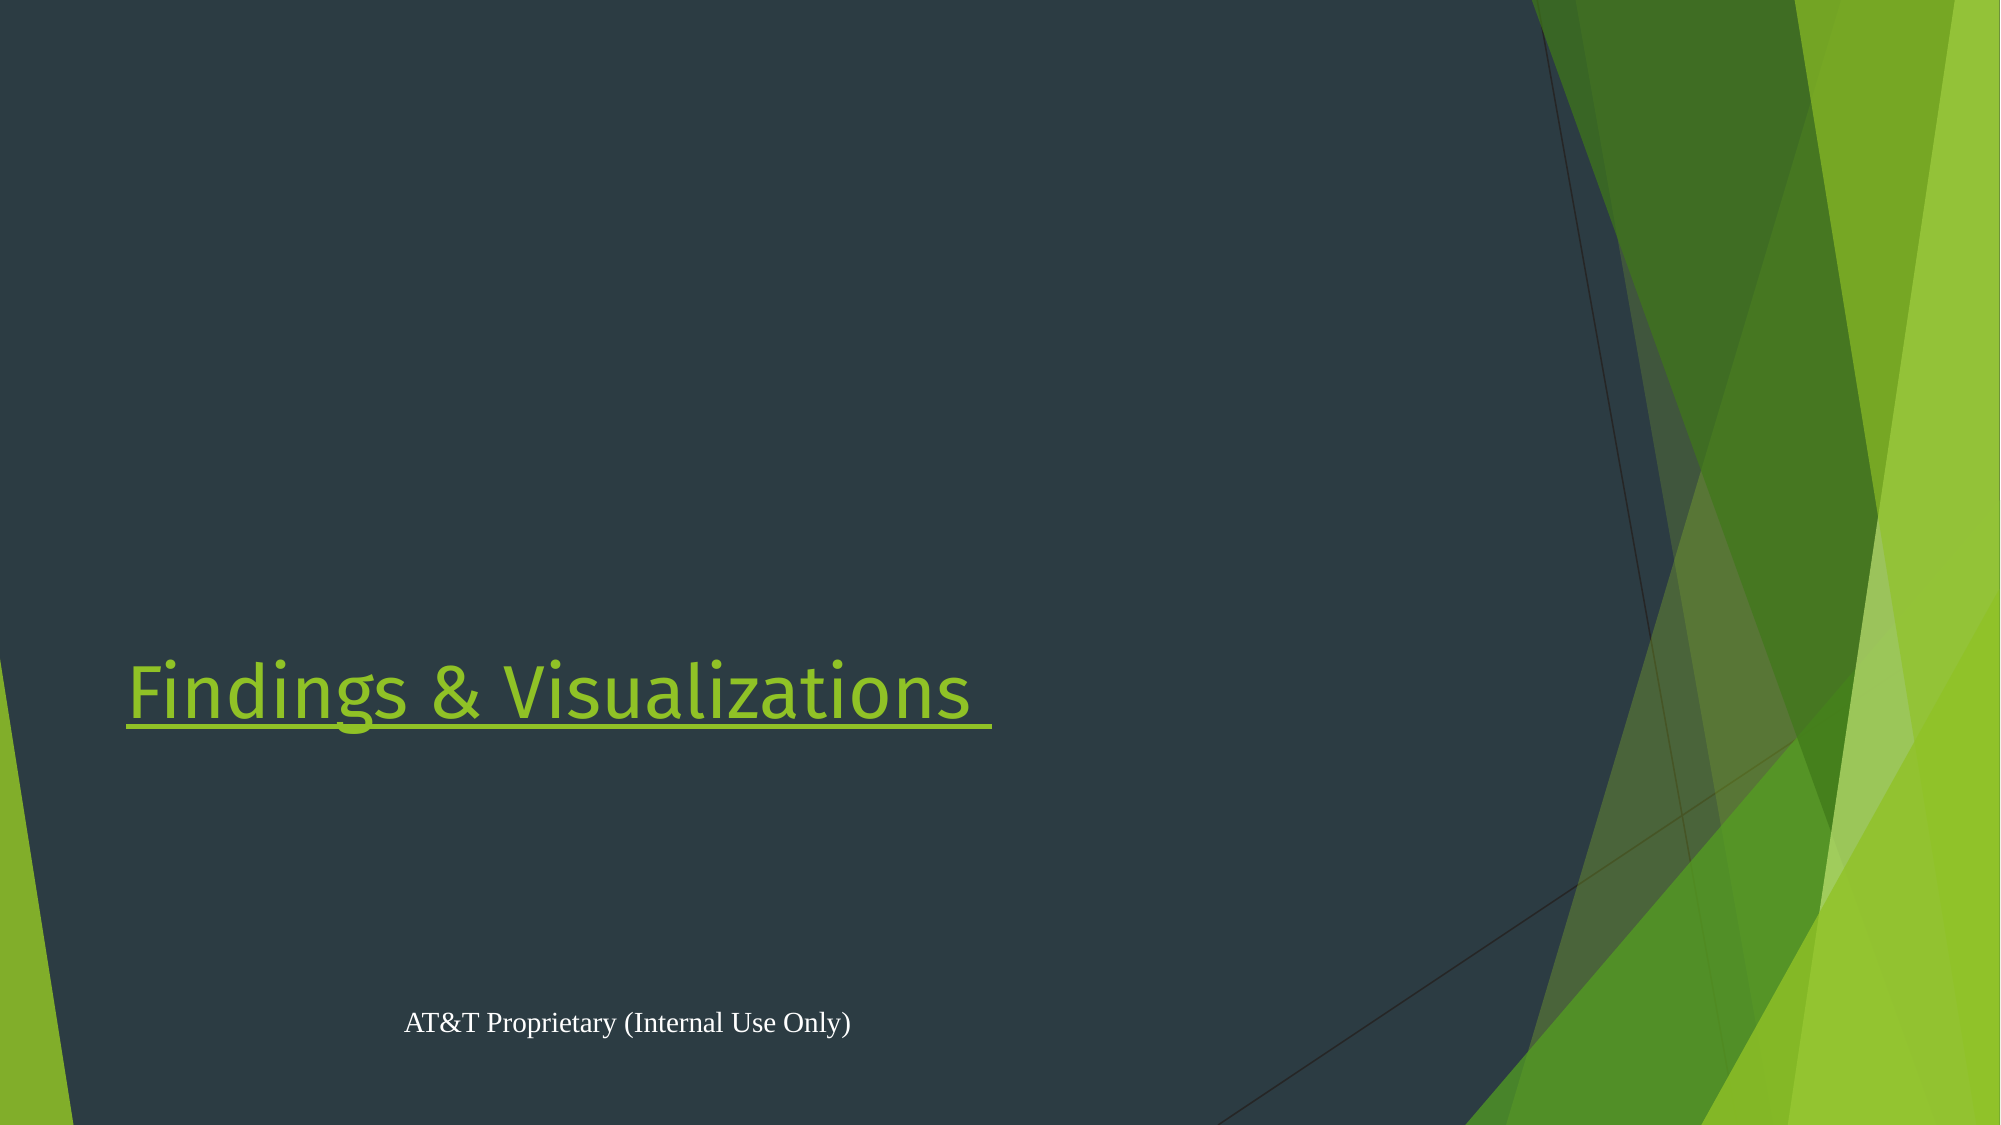

# Findings & Visualizations
AT&T Proprietary (Internal Use Only)